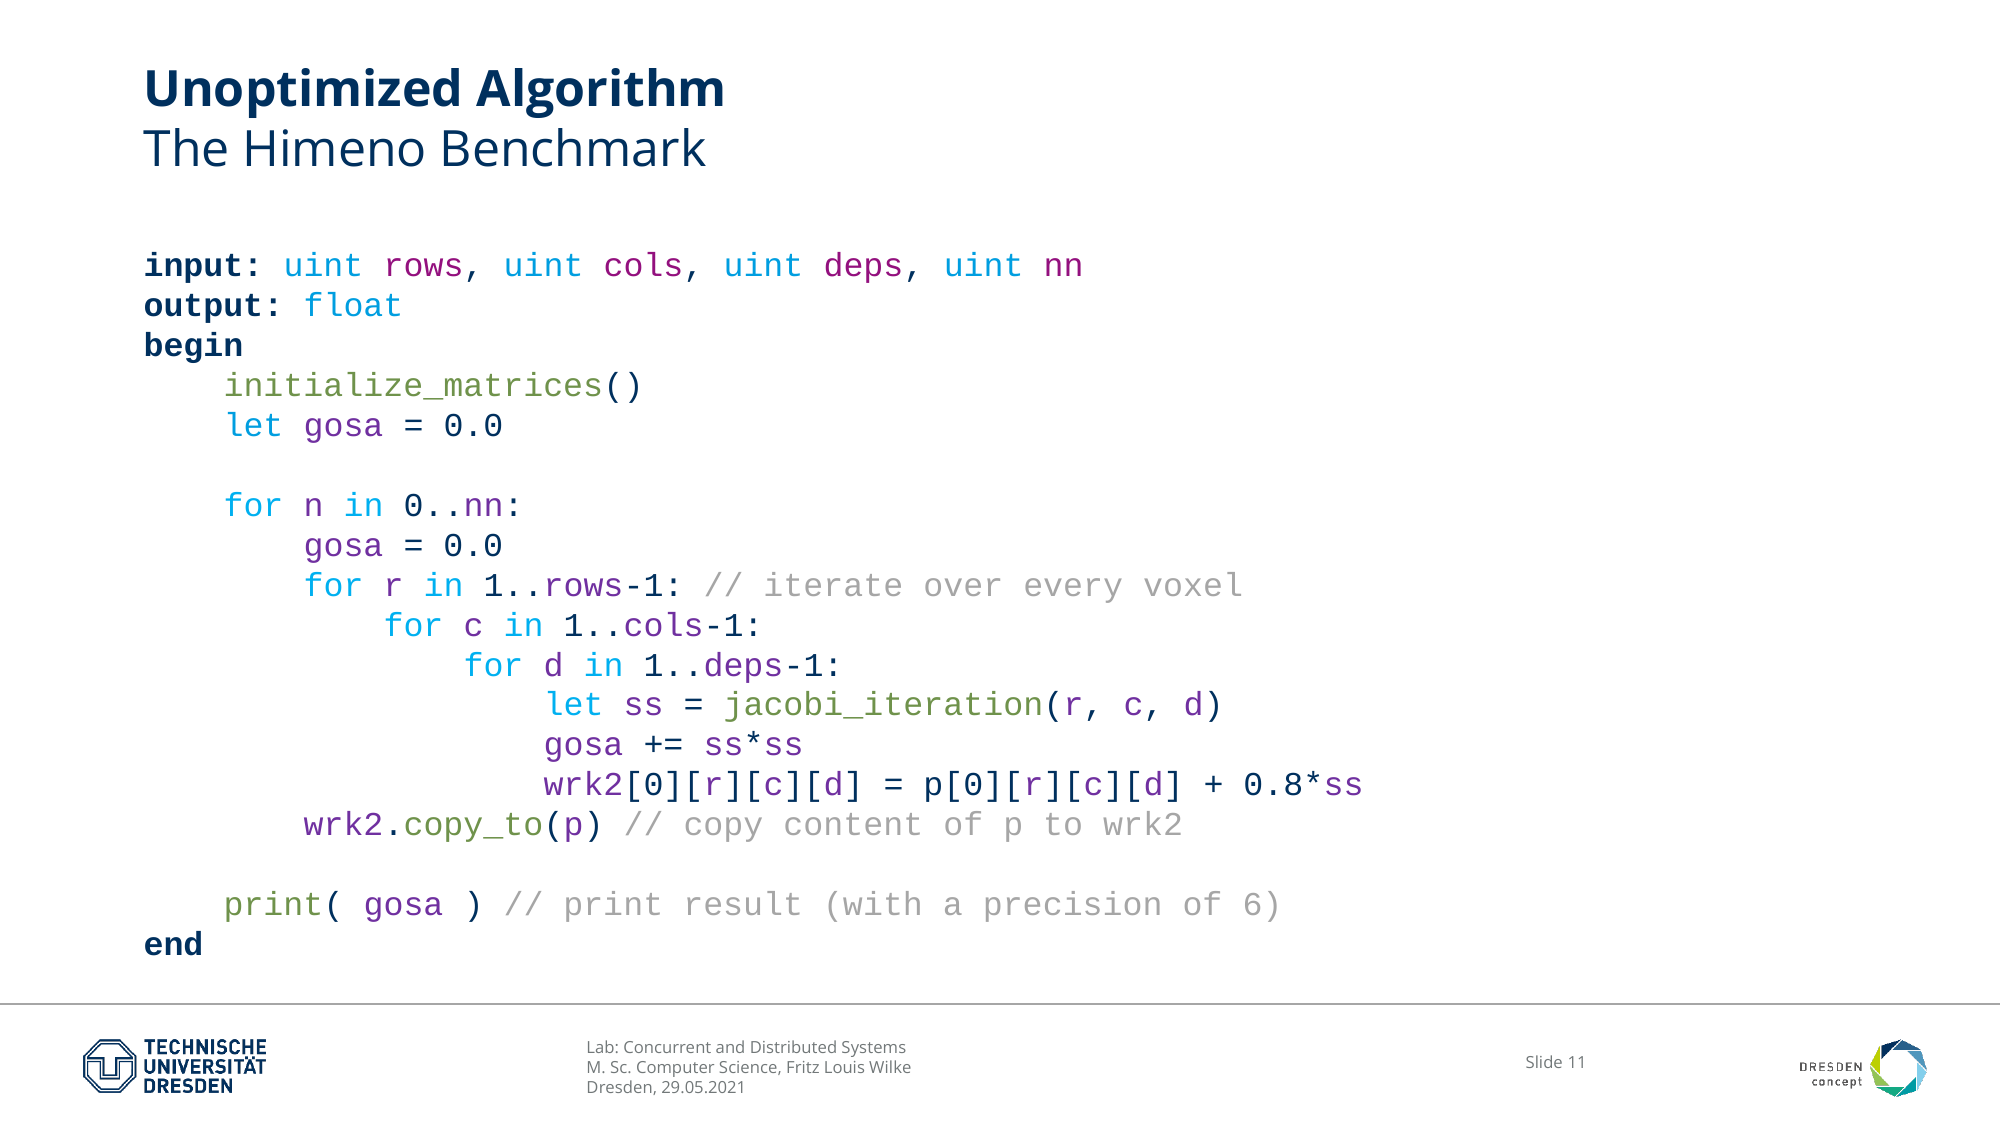

# Unoptimized Algorithm The Himeno Benchmark
input: uint rows, uint cols, uint deps, uint nn
output: float
begin
    initialize_matrices()
    let gosa = 0.0

    for n in 0..nn:
        gosa = 0.0
        for r in 1..rows-1: // iterate over every voxel
            for c in 1..cols-1:
                for d in 1..deps-1:
                    let ss = jacobi_iteration(r, c, d)
                    gosa += ss*ss
                    wrk2[0][r][c][d] = p[0][r][c][d] + 0.8*ss
        wrk2.copy_to(p) // copy content of p to wrk2

    print( gosa ) // print result (with a precision of 6)
end